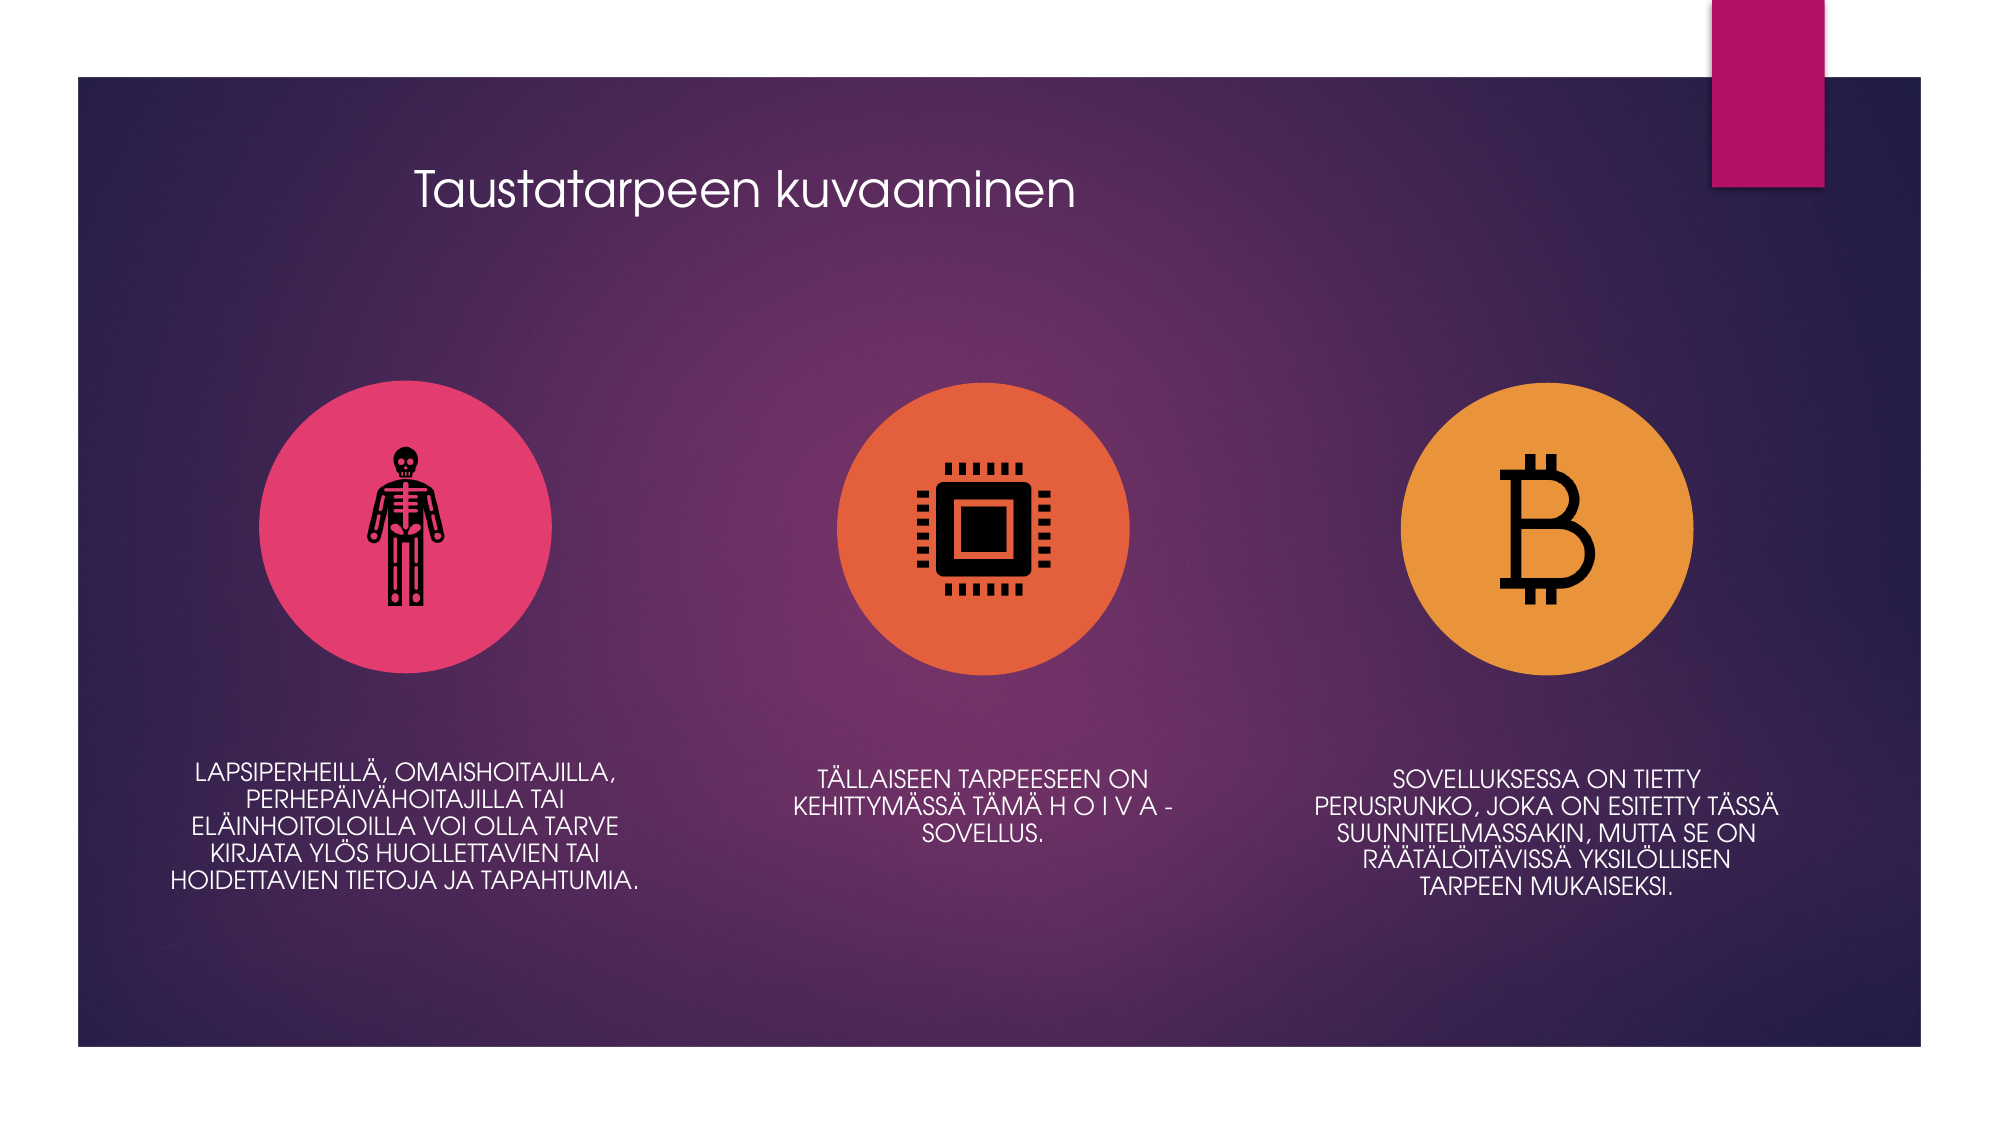

# Taustatarpeen kuvaaminen
Lapsiperheillä, omaishoitajilla, perhepäivähoitajilla tai eläinhoitoloilla voi olla tarve kirjata ylös huollettavien tai hoidettavien tietoja ja tapahtumia.
Tällaiseen tarpeeseen on kehittymässä tämä H O I V A -sovellus.
Sovelluksessa on tietty perusrunko, joka on esitetty tässä suunnitelmassakin, mutta se on räätälöitävissä yksilöllisen tarpeen mukaiseksi.